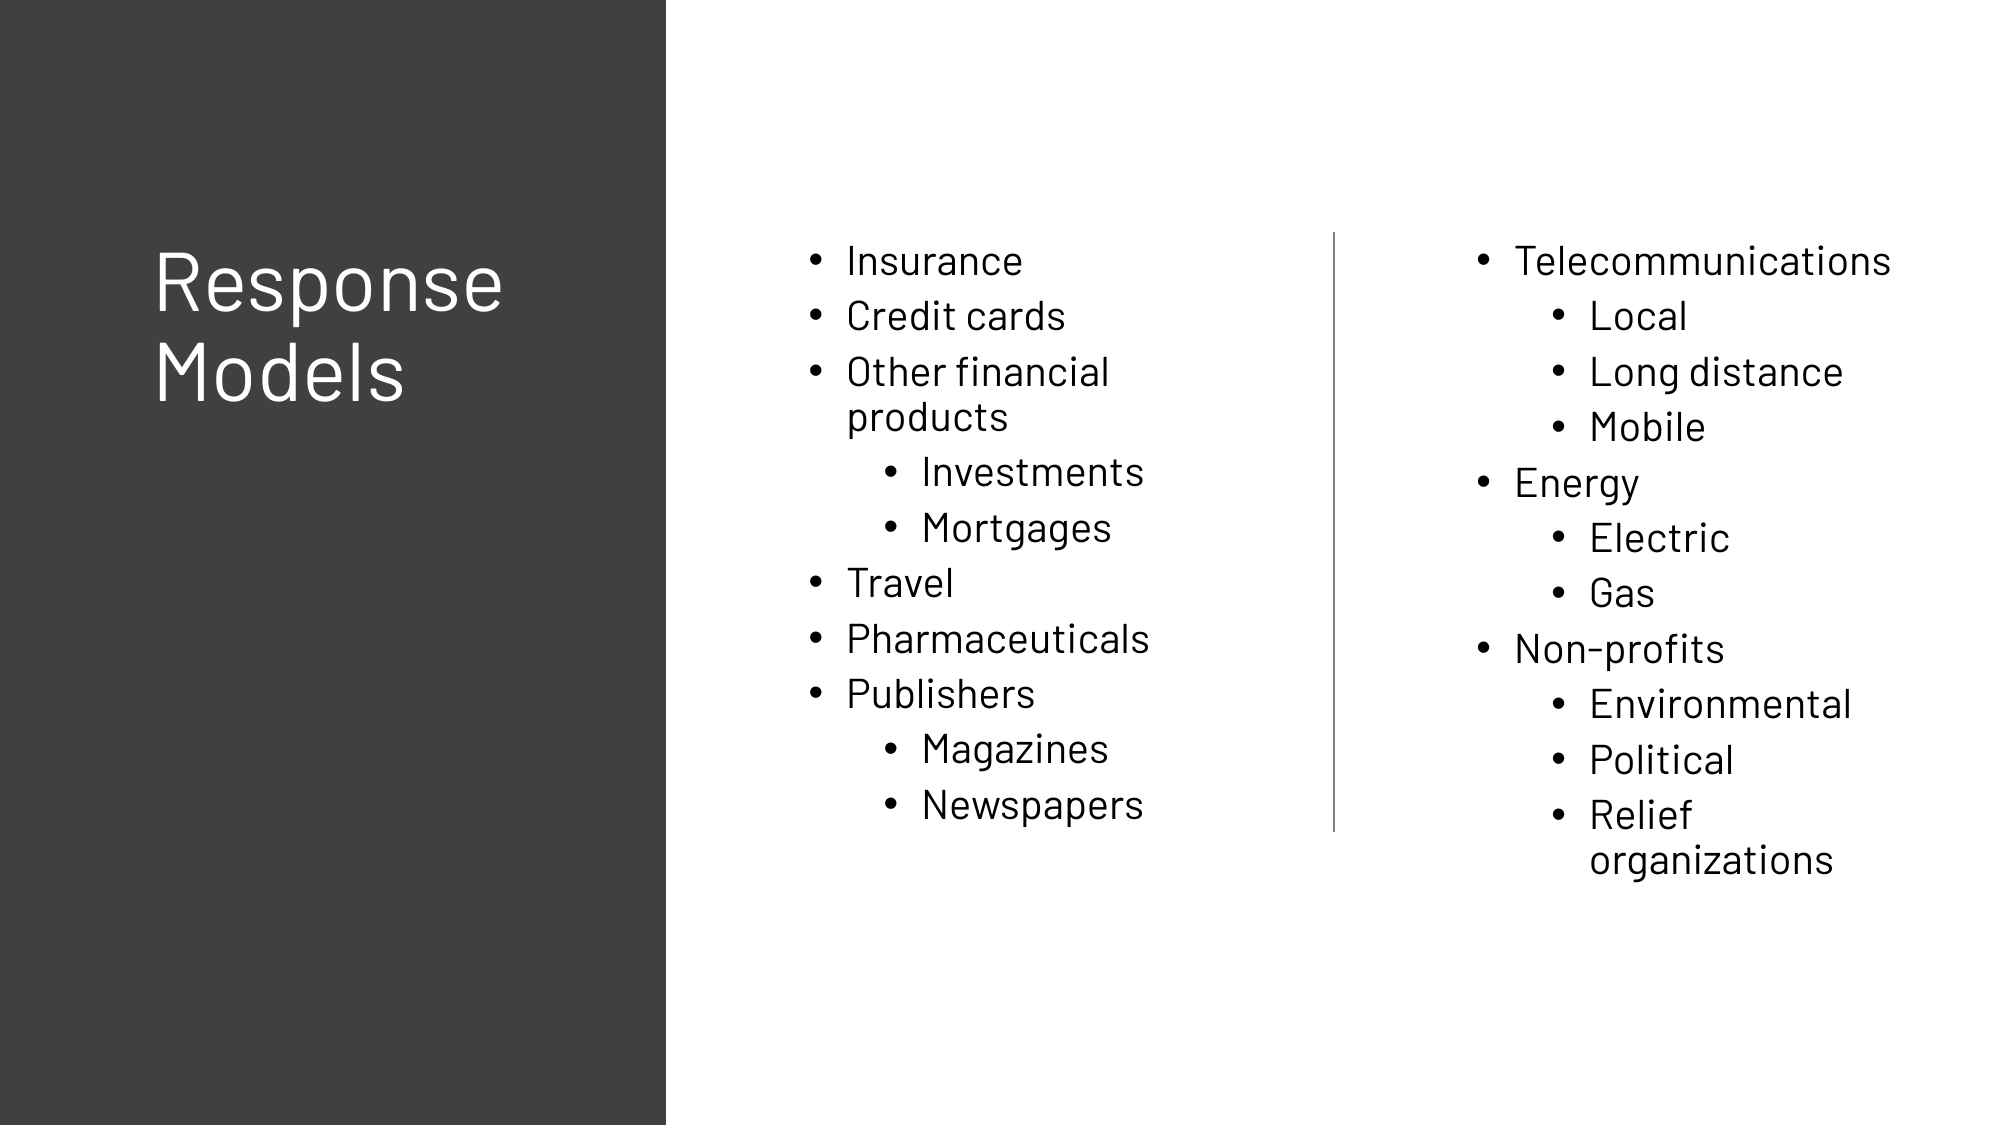

# Response Models
Insurance
Credit cards
Other financial products
Investments
Mortgages
Travel
Pharmaceuticals
Publishers
Magazines
Newspapers

Telecommunications
Local
Long distance
Mobile
Energy
Electric
Gas
Non-profits
Environmental
Political
Relief organizations